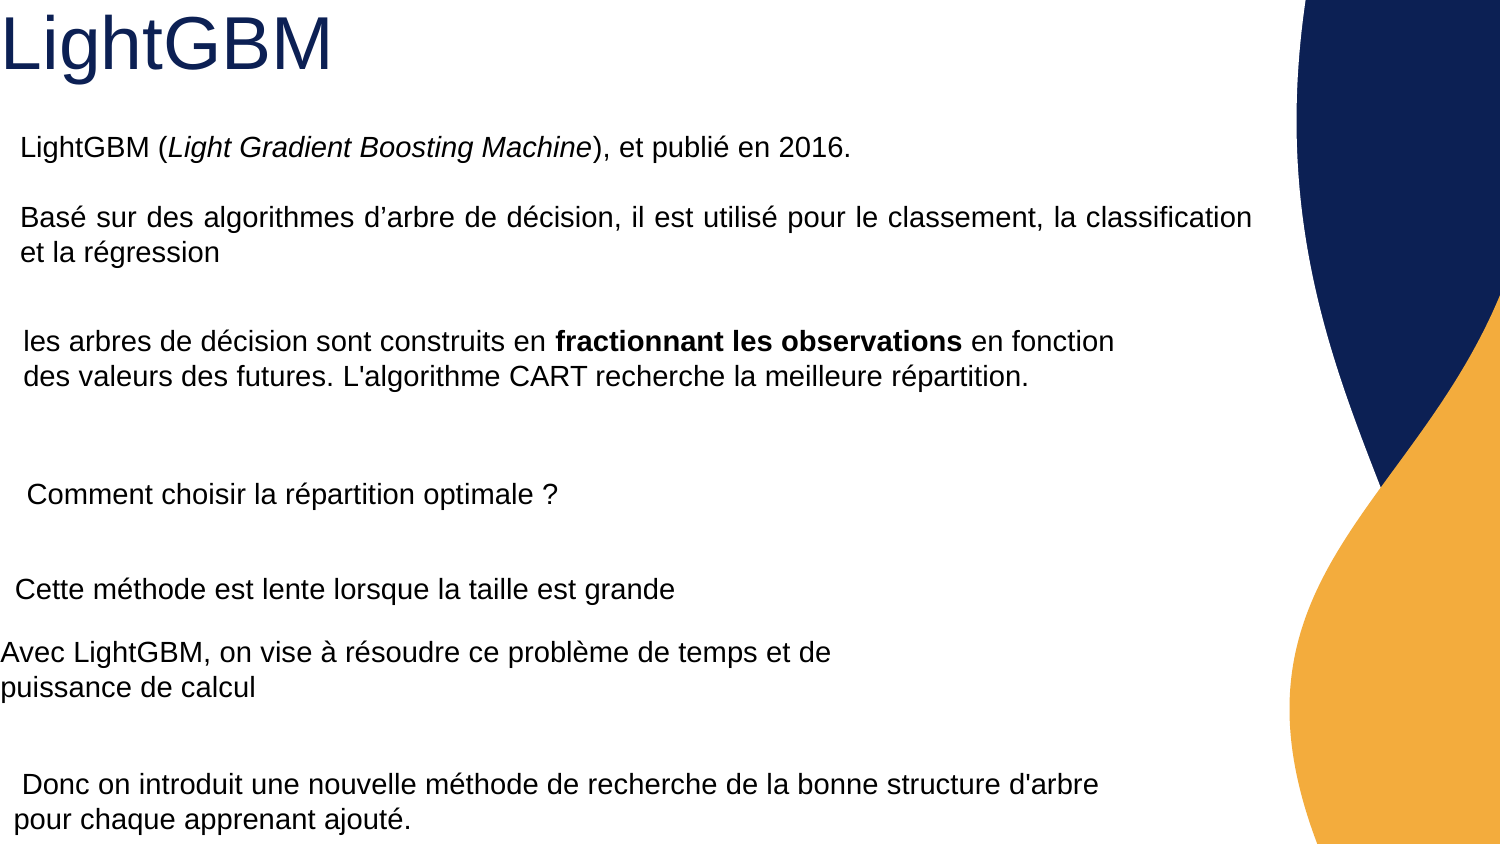

# LightGBM
LightGBM (Light Gradient Boosting Machine), et publié en 2016.

Basé sur des algorithmes d’arbre de décision, il est utilisé pour le classement, la classification et la régression

les arbres de décision sont construits en fractionnant les observations en fonction des valeurs des futures. L'algorithme CART recherche la meilleure répartition.

Comment choisir la répartition optimale ?
Cette méthode est lente lorsque la taille est grande
Avec LightGBM, on vise à résoudre ce problème de temps et de puissance de calcul
 Donc on introduit une nouvelle méthode de recherche de la bonne structure d'arbre pour chaque apprenant ajouté.